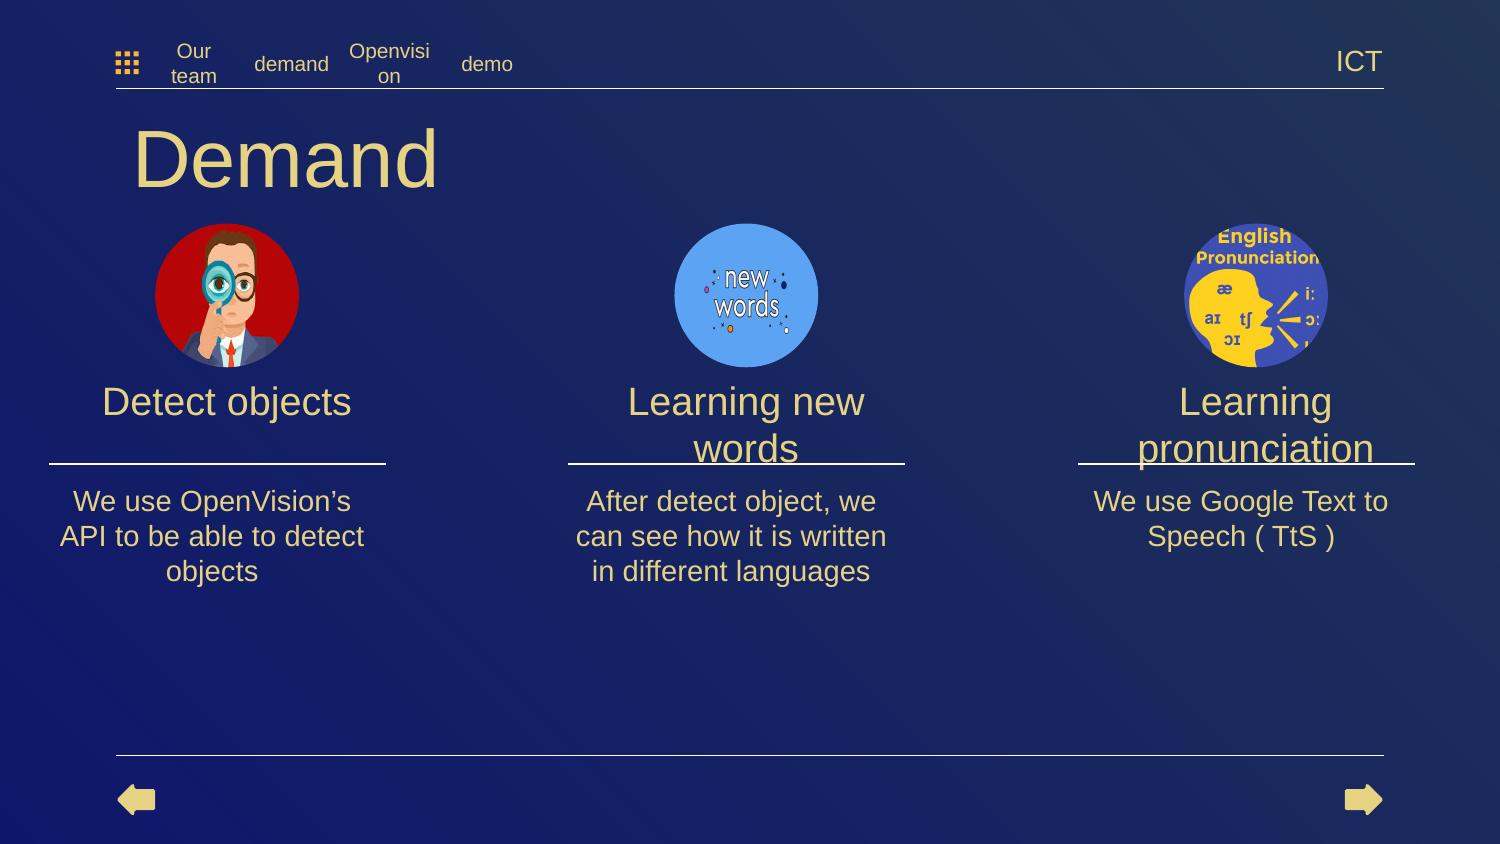

ICT
Our team
demand
Openvision

demo

Demand

# Detect objects
Learning new words
Learning pronunciation
We use OpenVision’s API to be able to detect objects
After detect object, we can see how it is written in different languages

We use Google Text to Speech ( TtS )